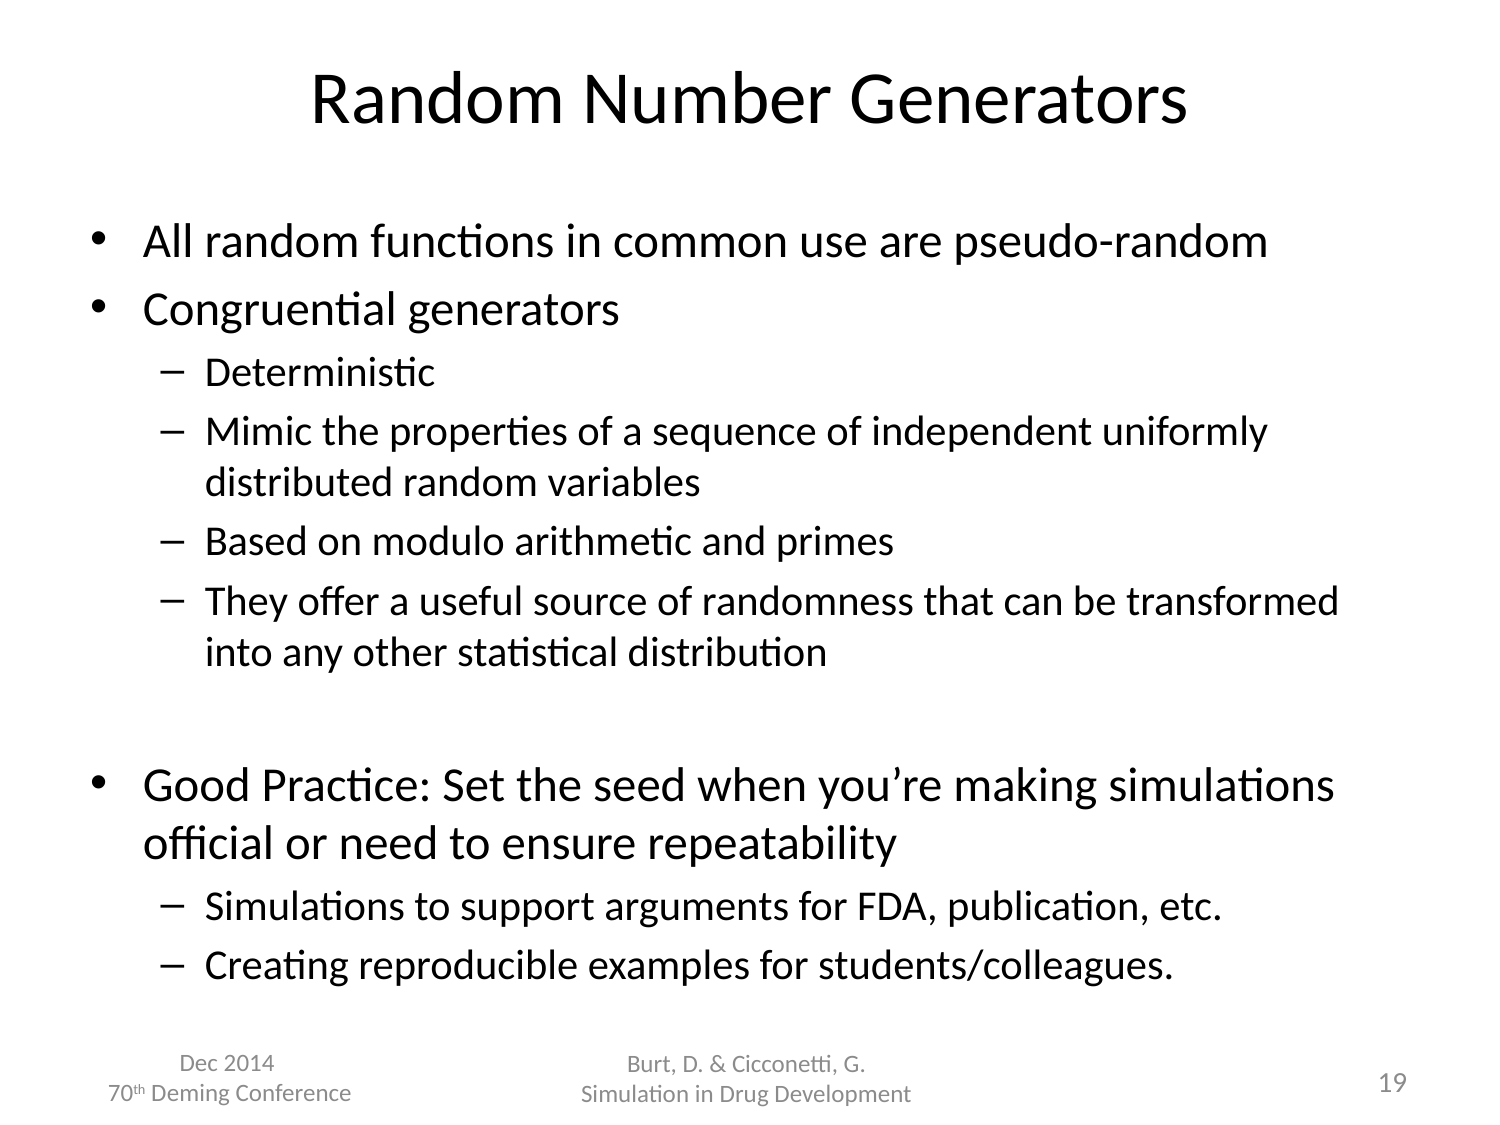

# Random Number Generators
All random functions in common use are pseudo-random
Congruential generators
Deterministic
Mimic the properties of a sequence of independent uniformly distributed random variables
Based on modulo arithmetic and primes
They offer a useful source of randomness that can be transformed into any other statistical distribution

Good Practice: Set the seed when you’re making simulations official or need to ensure repeatability
Simulations to support arguments for FDA, publication, etc.
Creating reproducible examples for students/colleagues.